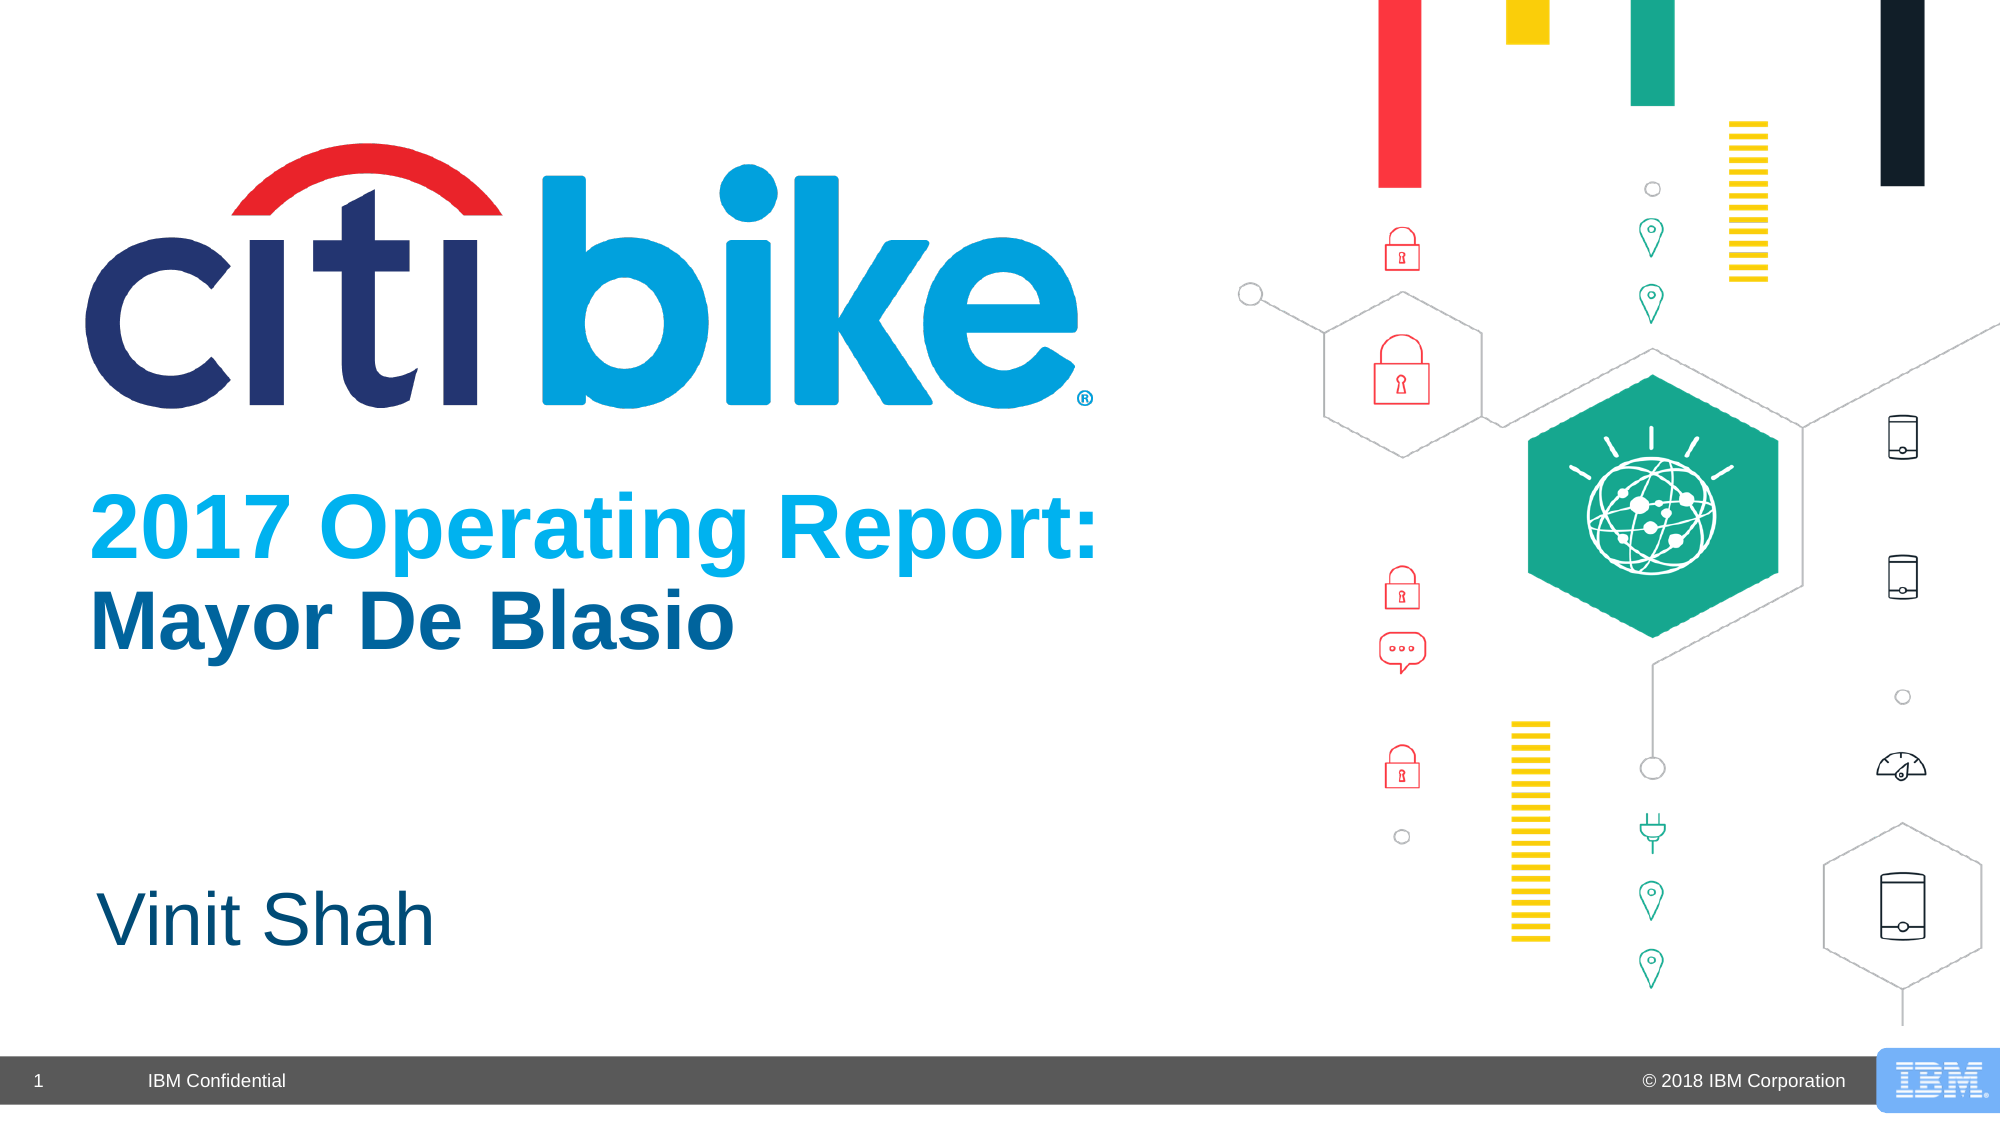

# 2017 Operating Report: Mayor De Blasio
Vinit Shah